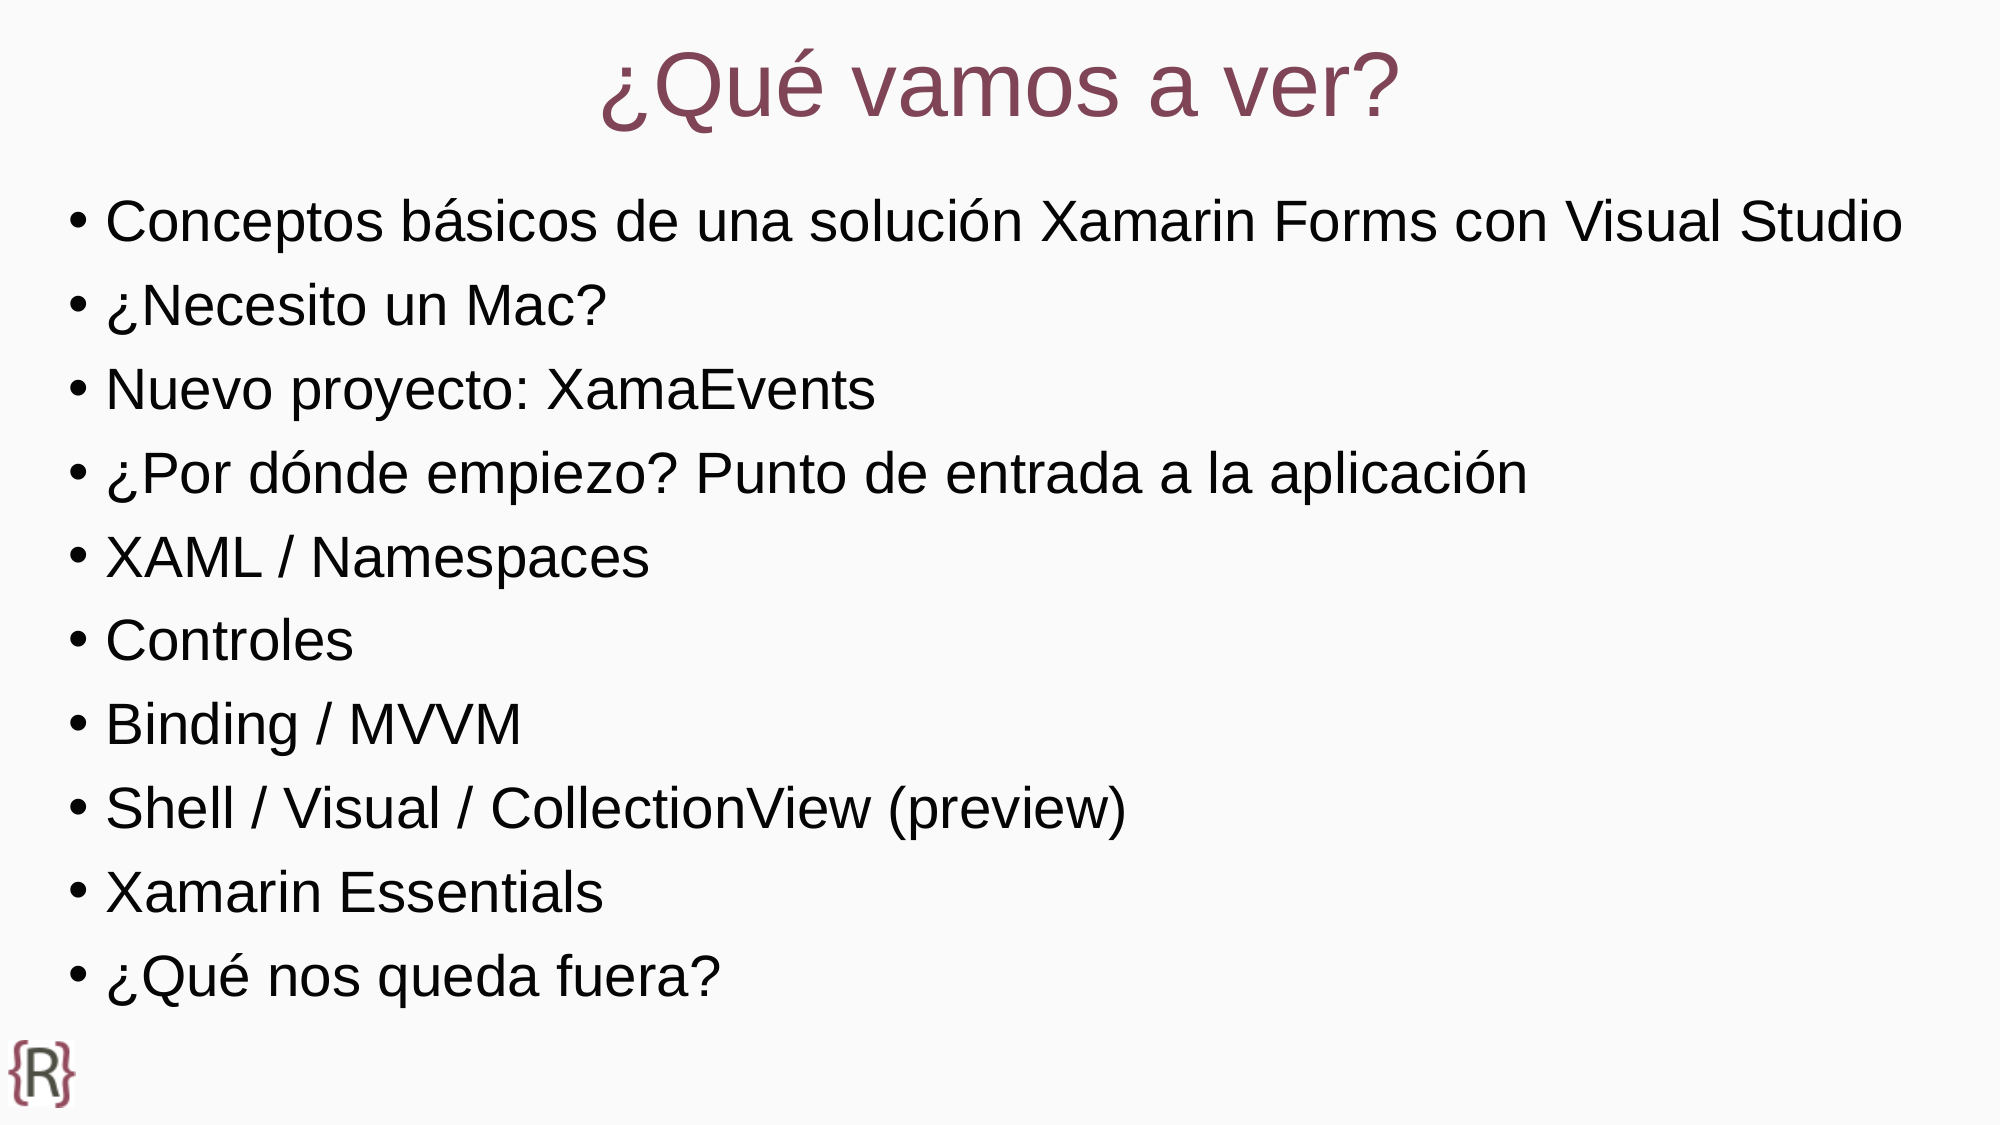

# ¿Qué vamos a ver?
Conceptos básicos de una solución Xamarin Forms con Visual Studio
¿Necesito un Mac?
Nuevo proyecto: XamaEvents
¿Por dónde empiezo? Punto de entrada a la aplicación
XAML / Namespaces
Controles
Binding / MVVM
Shell / Visual / CollectionView (preview)
Xamarin Essentials
¿Qué nos queda fuera?